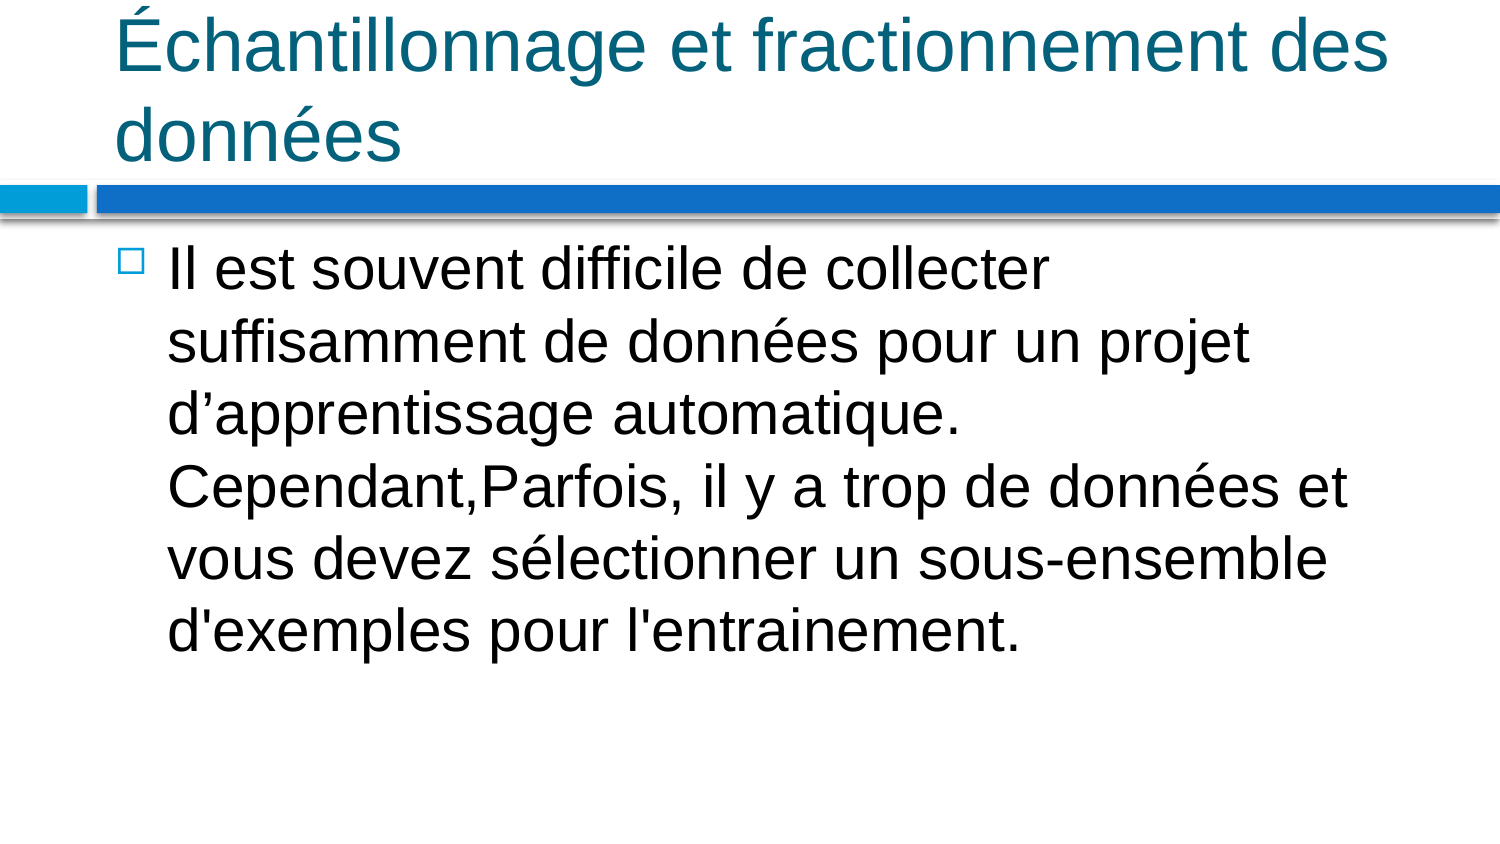

# Échantillonnage et fractionnement des données
Il est souvent difficile de collecter suffisamment de données pour un projet d’apprentissage automatique. Cependant,Parfois, il y a trop de données et vous devez sélectionner un sous-ensemble d'exemples pour l'entrainement.